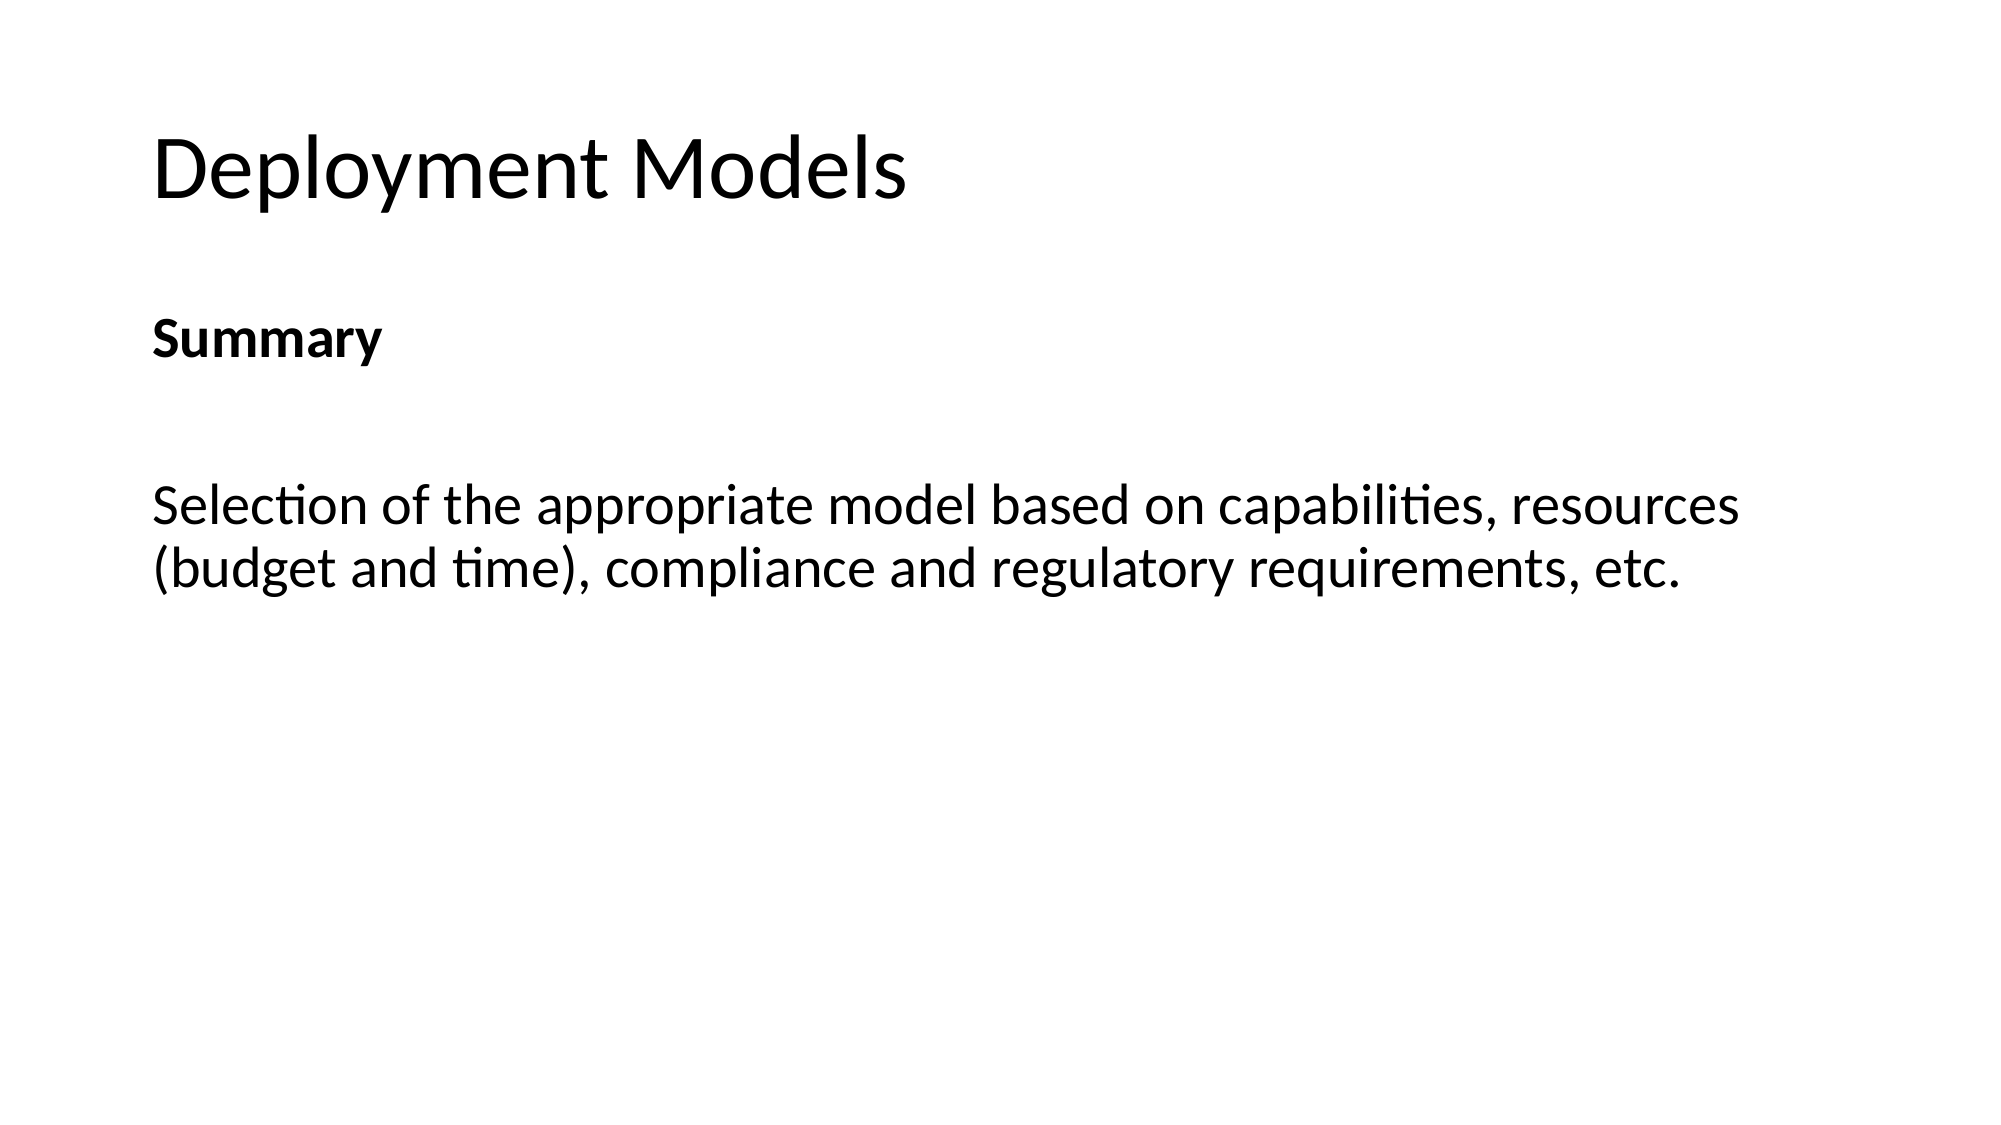

# Deployment Models
Summary

Selection of the appropriate model based on capabilities, resources (budget and time), compliance and regulatory requirements, etc.